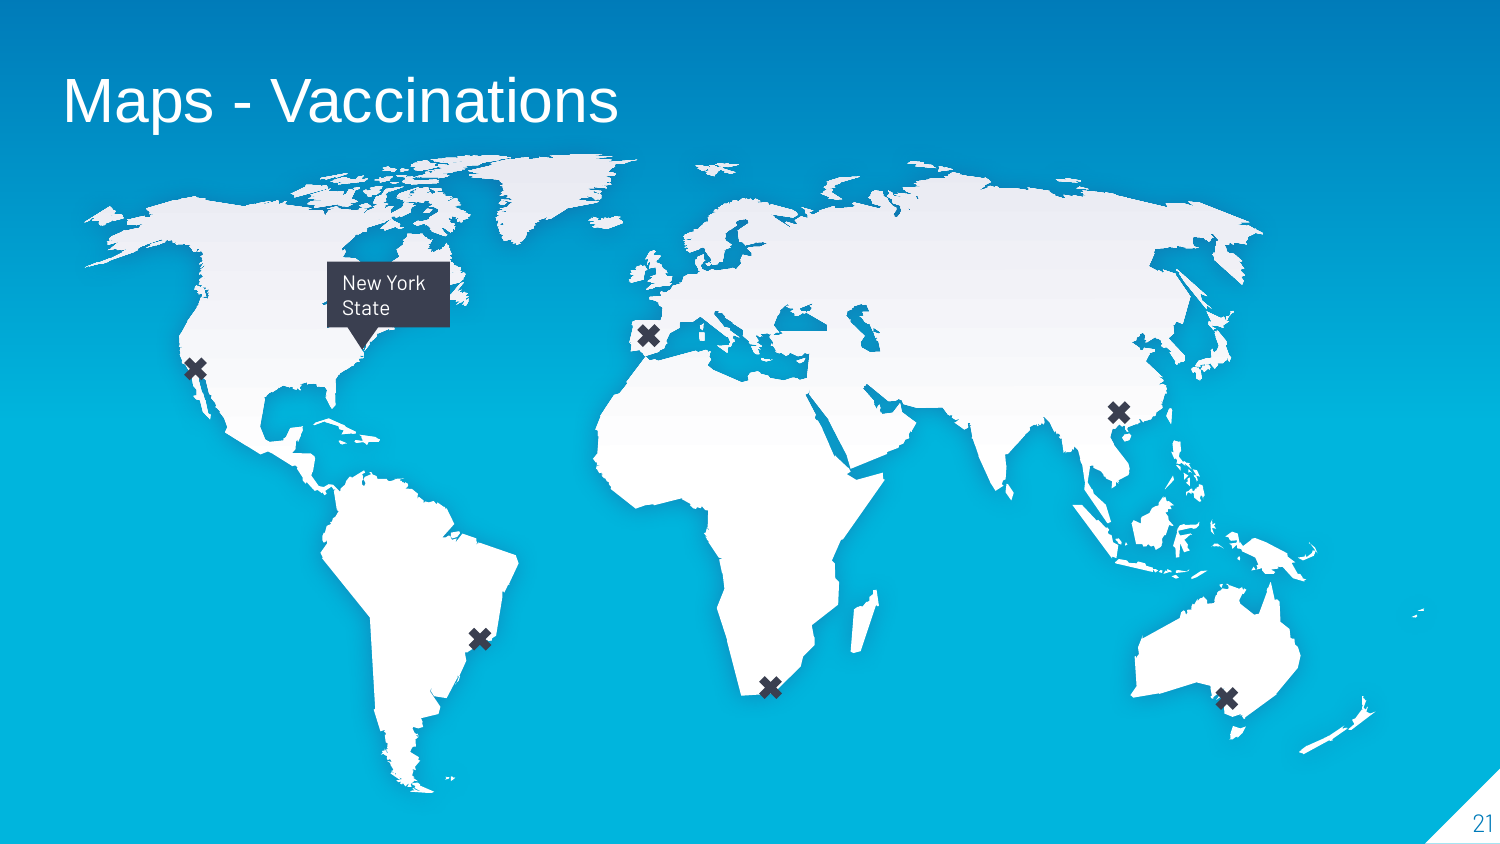

Maps - Vaccinations

New York State

21